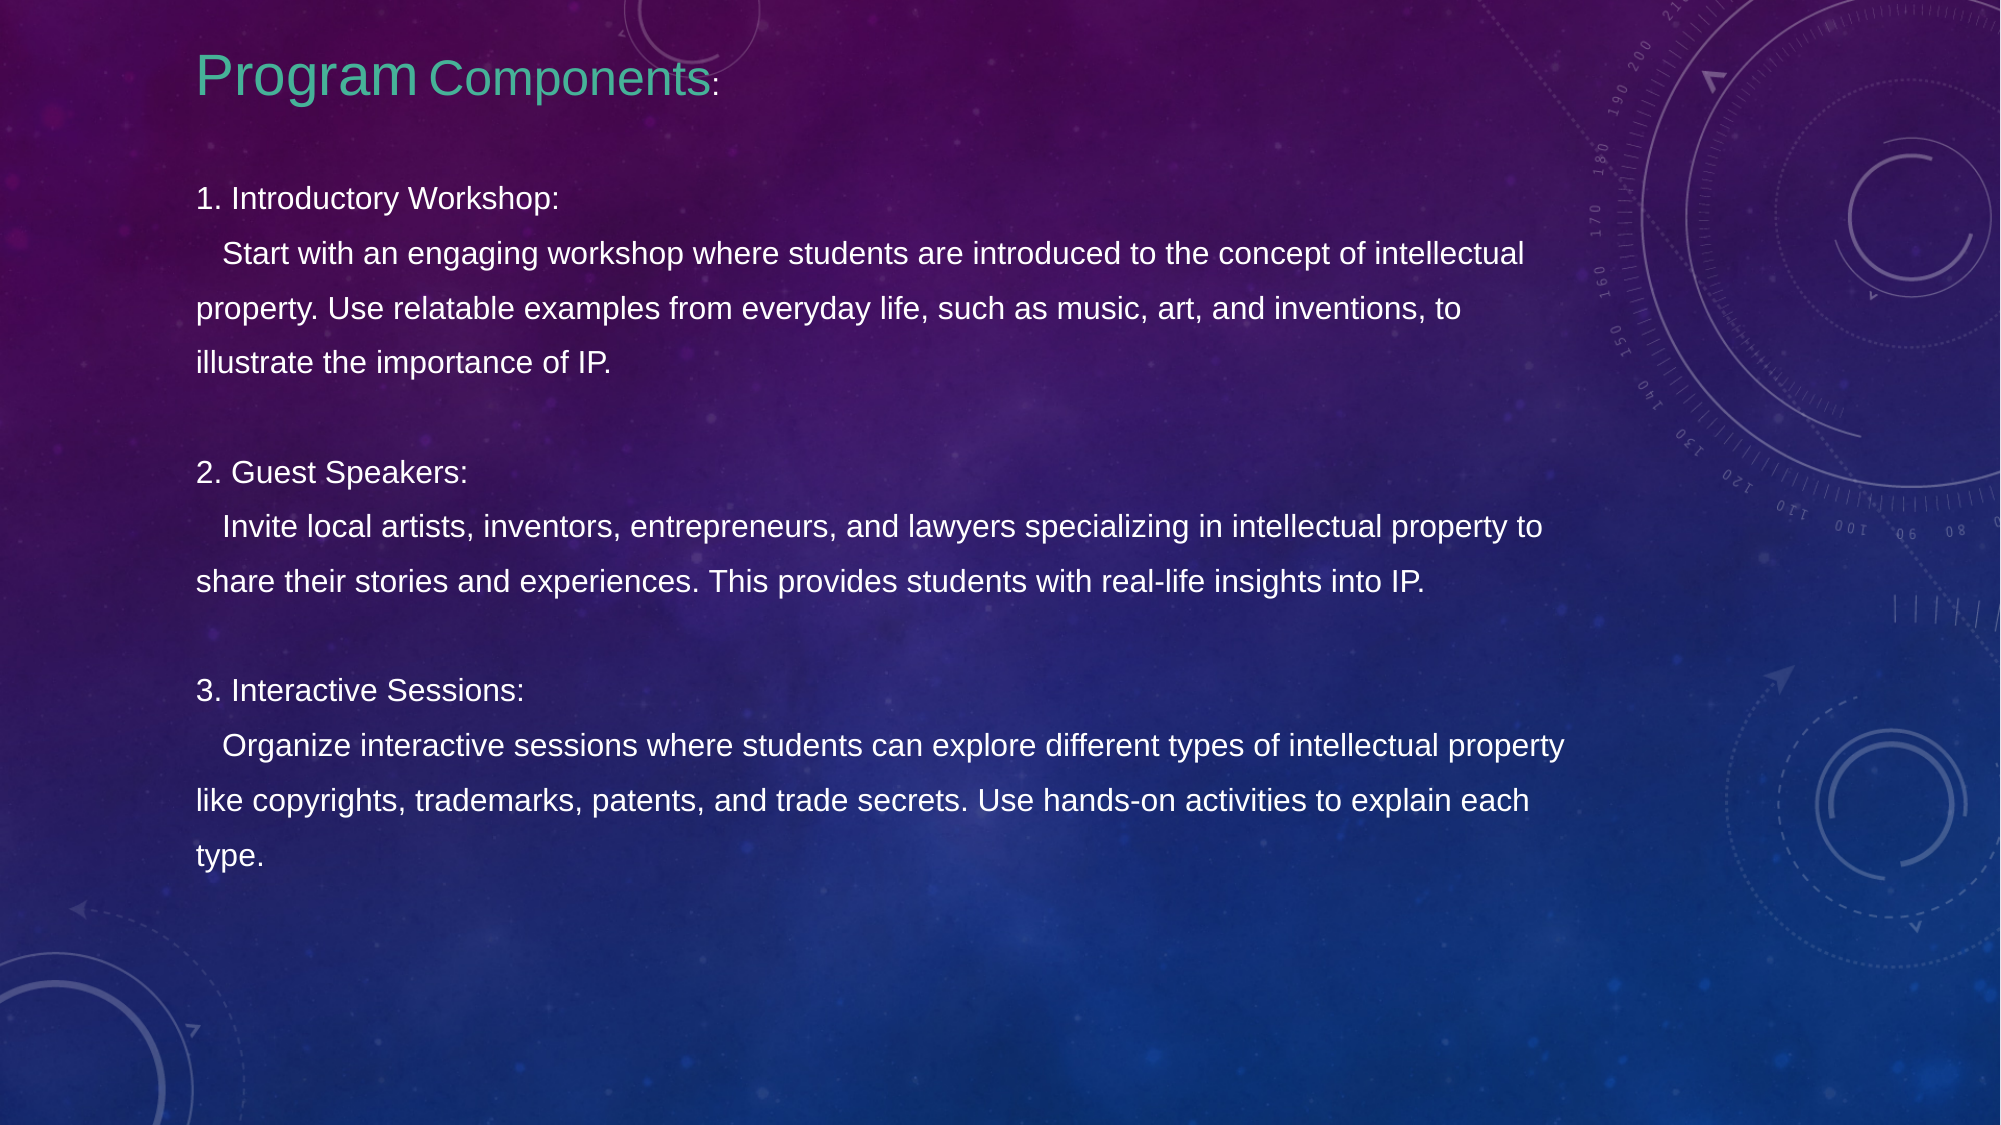

Program Components:

1. Introductory Workshop:
   Start with an engaging workshop where students are introduced to the concept of intellectual property. Use relatable examples from everyday life, such as music, art, and inventions, to illustrate the importance of IP.

2. Guest Speakers:
   Invite local artists, inventors, entrepreneurs, and lawyers specializing in intellectual property to share their stories and experiences. This provides students with real-life insights into IP.

3. Interactive Sessions:
   Organize interactive sessions where students can explore different types of intellectual property like copyrights, trademarks, patents, and trade secrets. Use hands-on activities to explain each type.